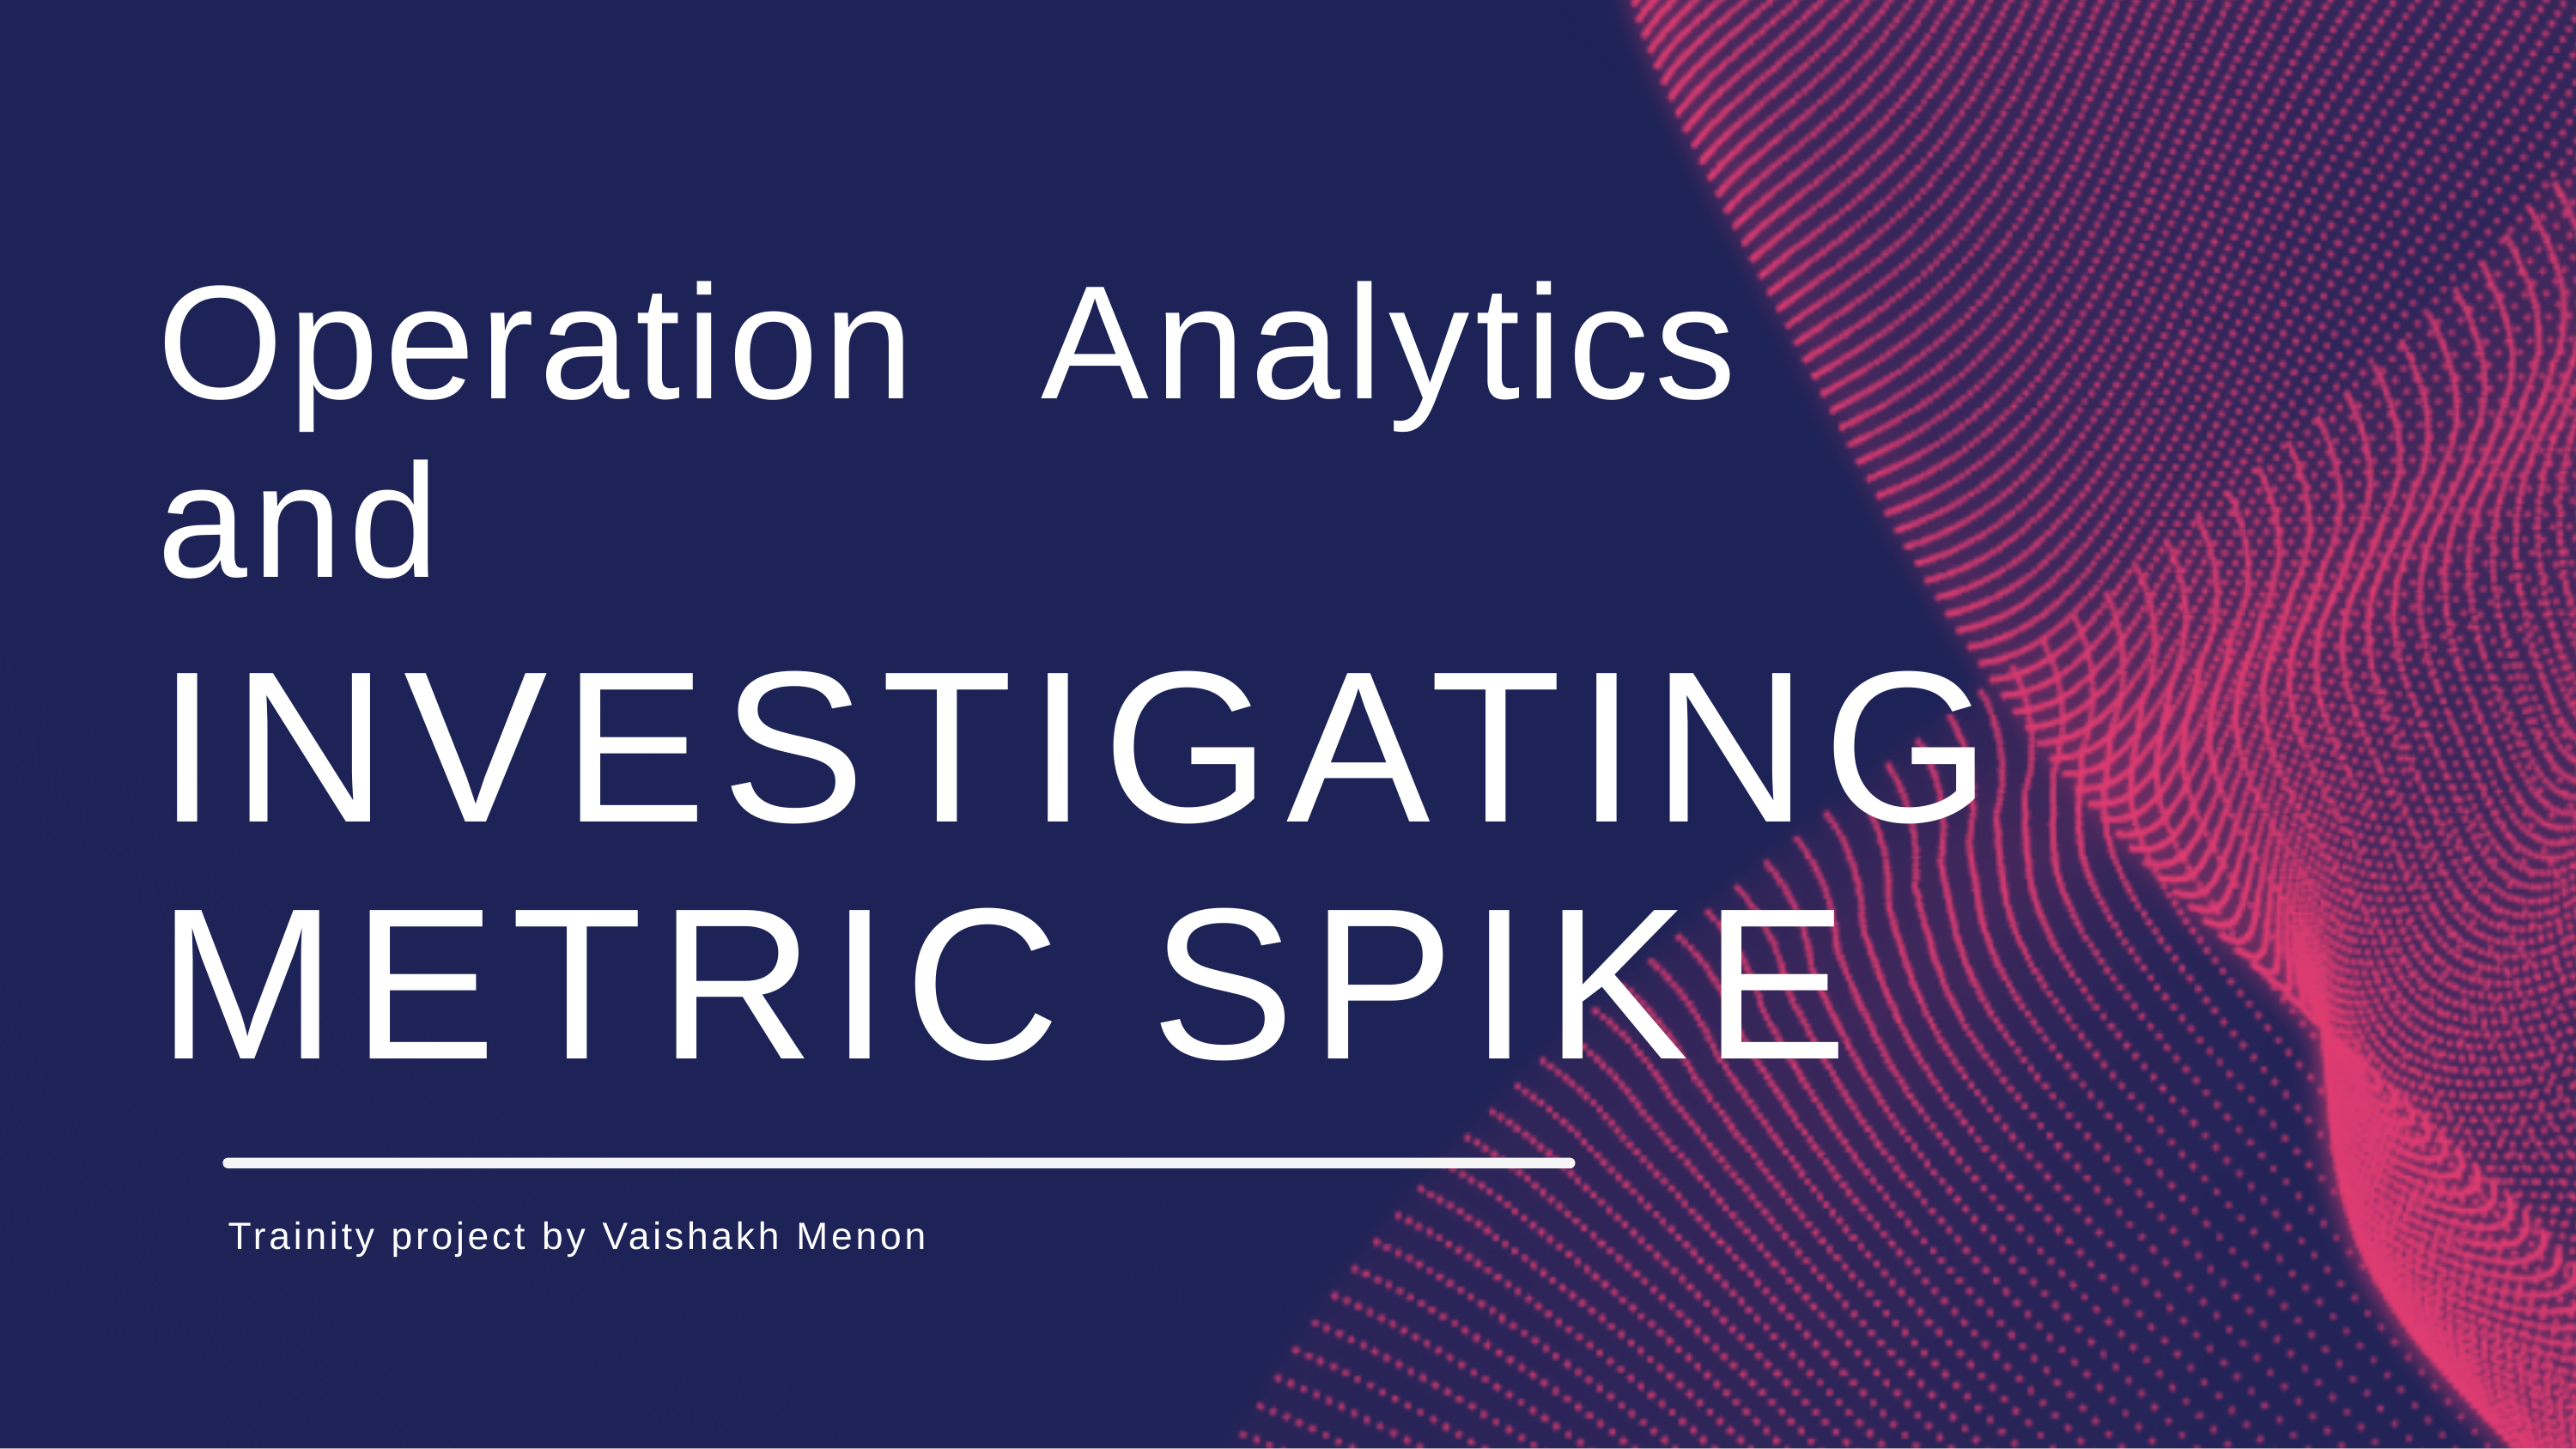

Operation Analytics and
INVESTIGATING METRIC SPIKE

Trainity project by Vaishakh Menon